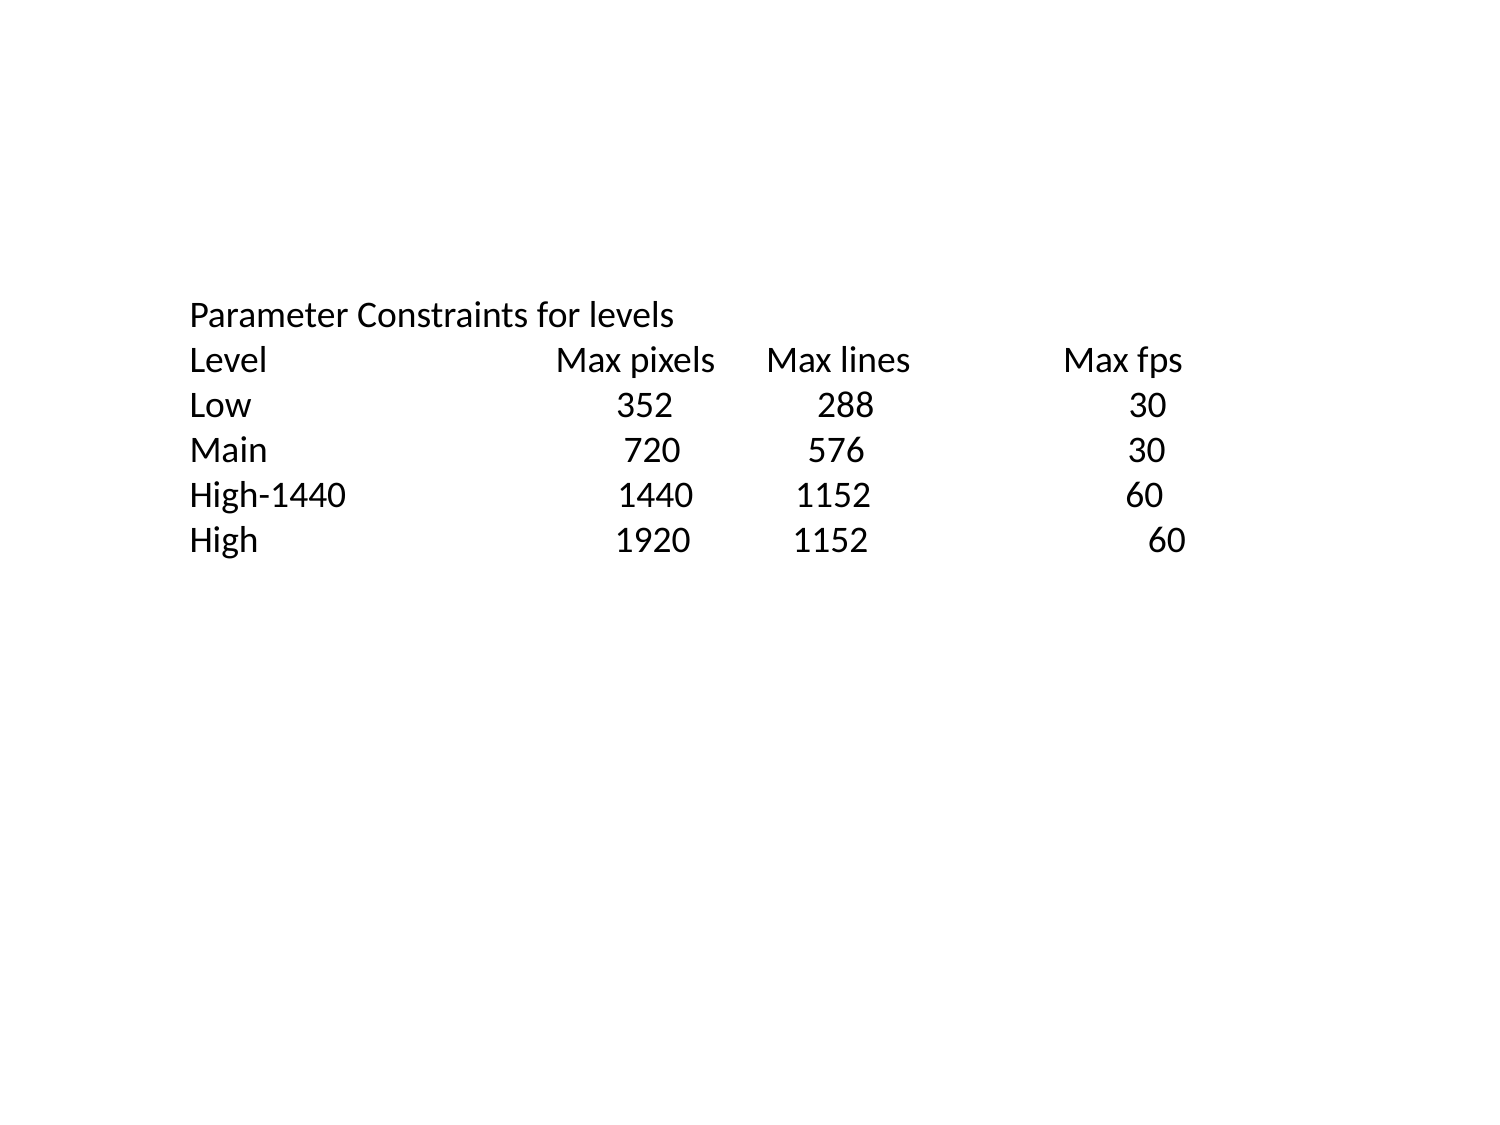

Parameter Constraints for levels
Level                                  Max pixels      Max lines                  Max fps
Low                                           352                 288                              30
Main                                          720               576                               30
High-1440                                1440            1152                              60
High                                          1920            1152                                 60